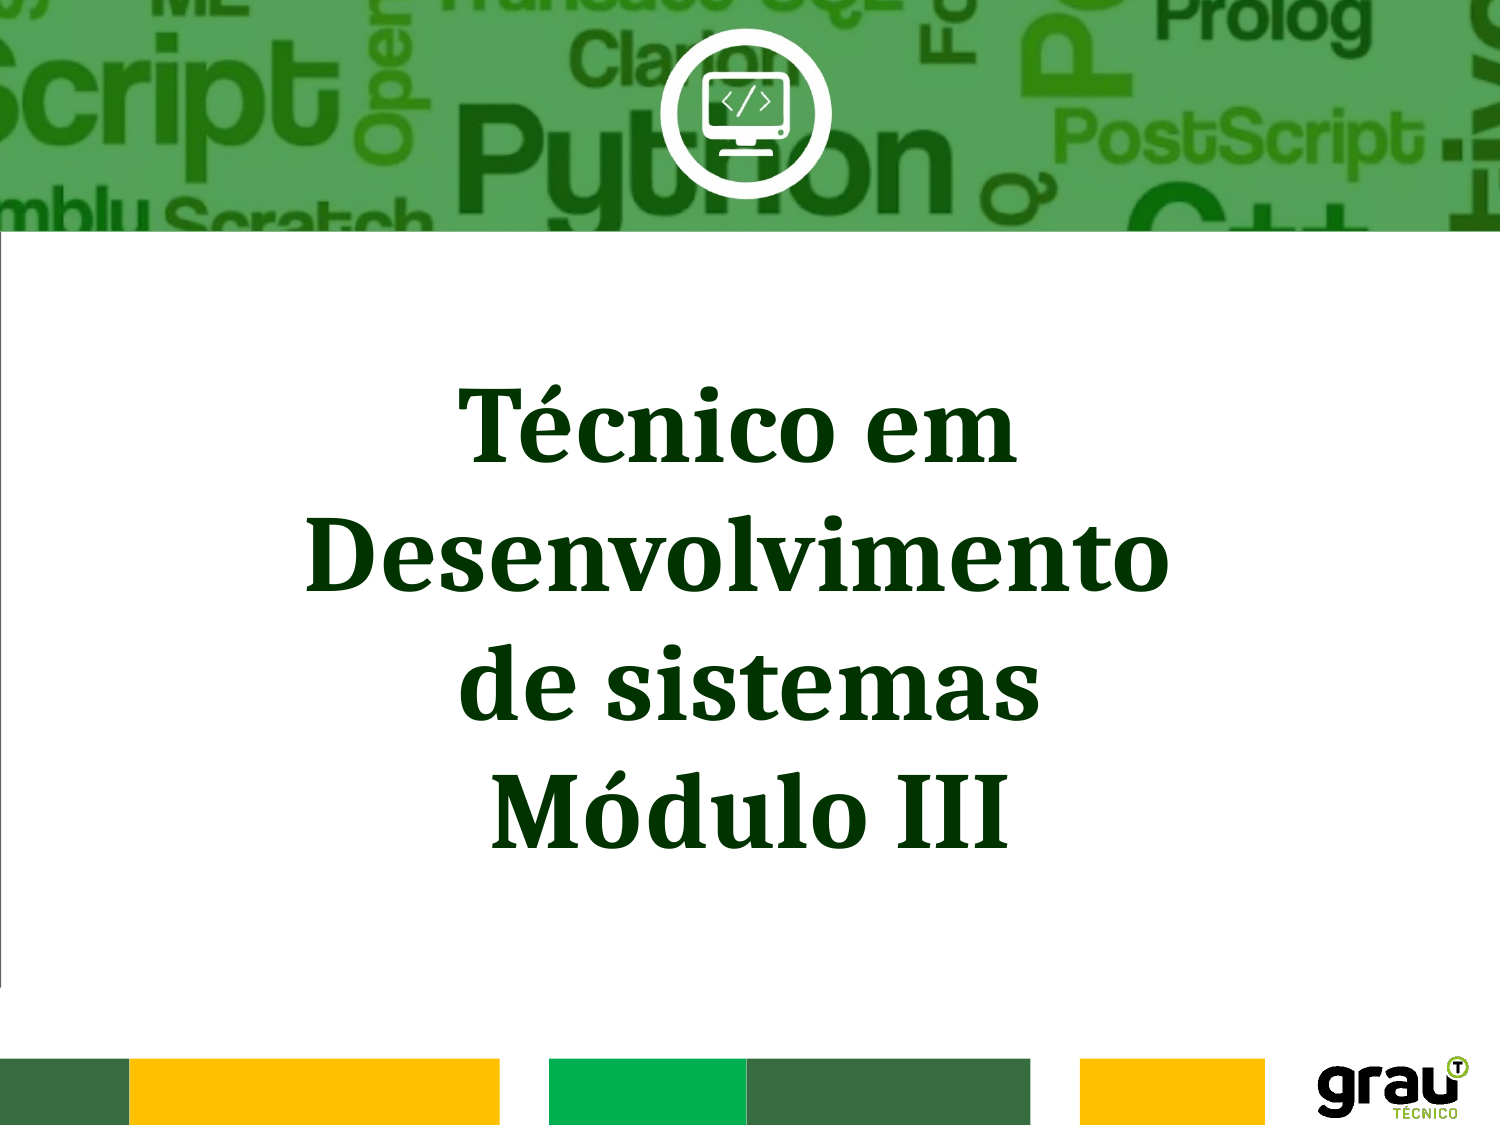

Técnico em
Desenvolvimento
de sistemas
Módulo III